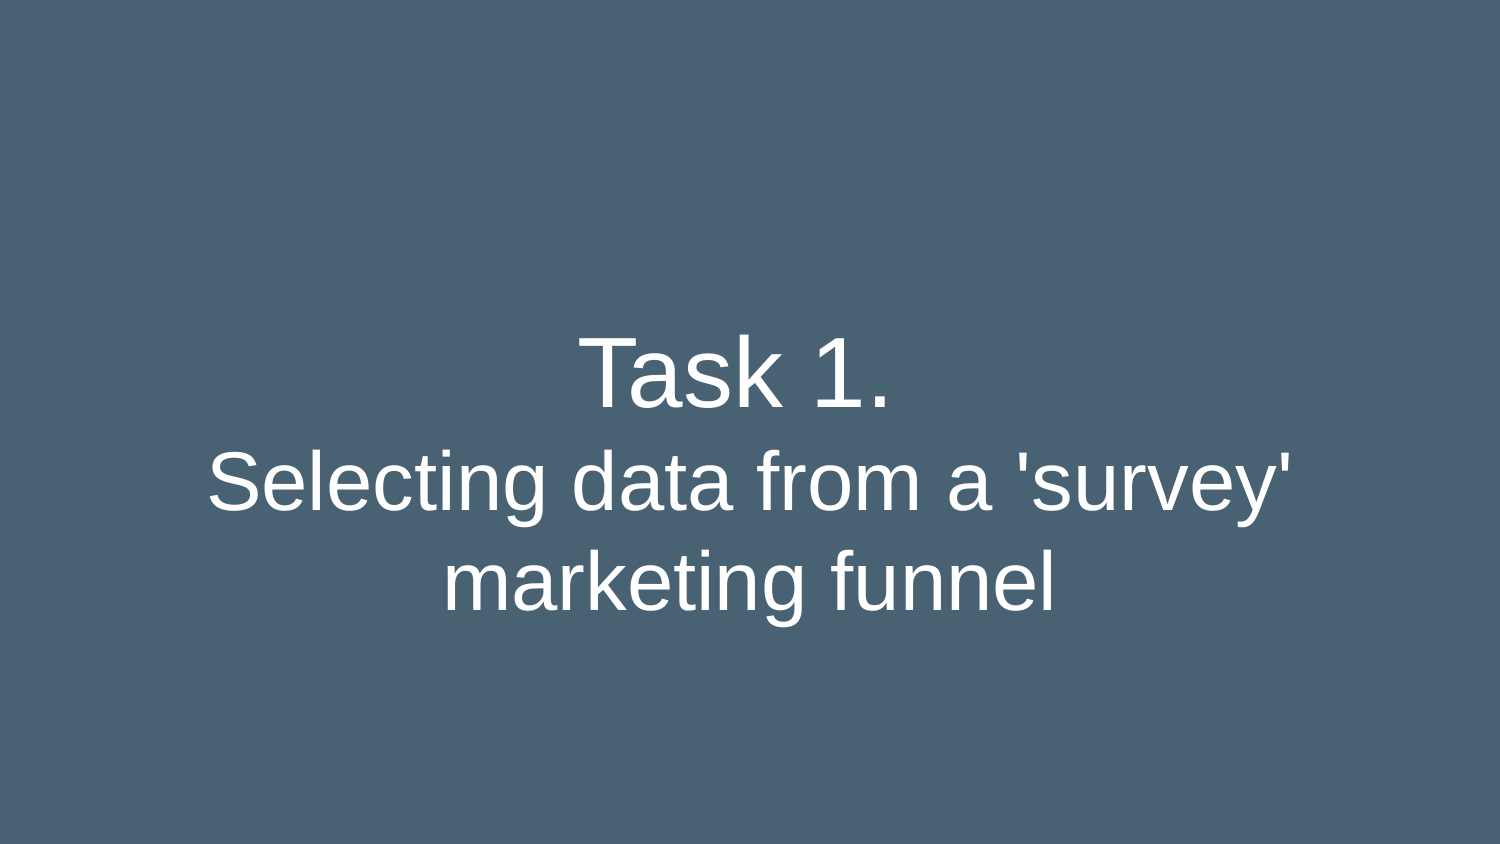

Task 1.
Selecting data from a 'survey' marketing funnel